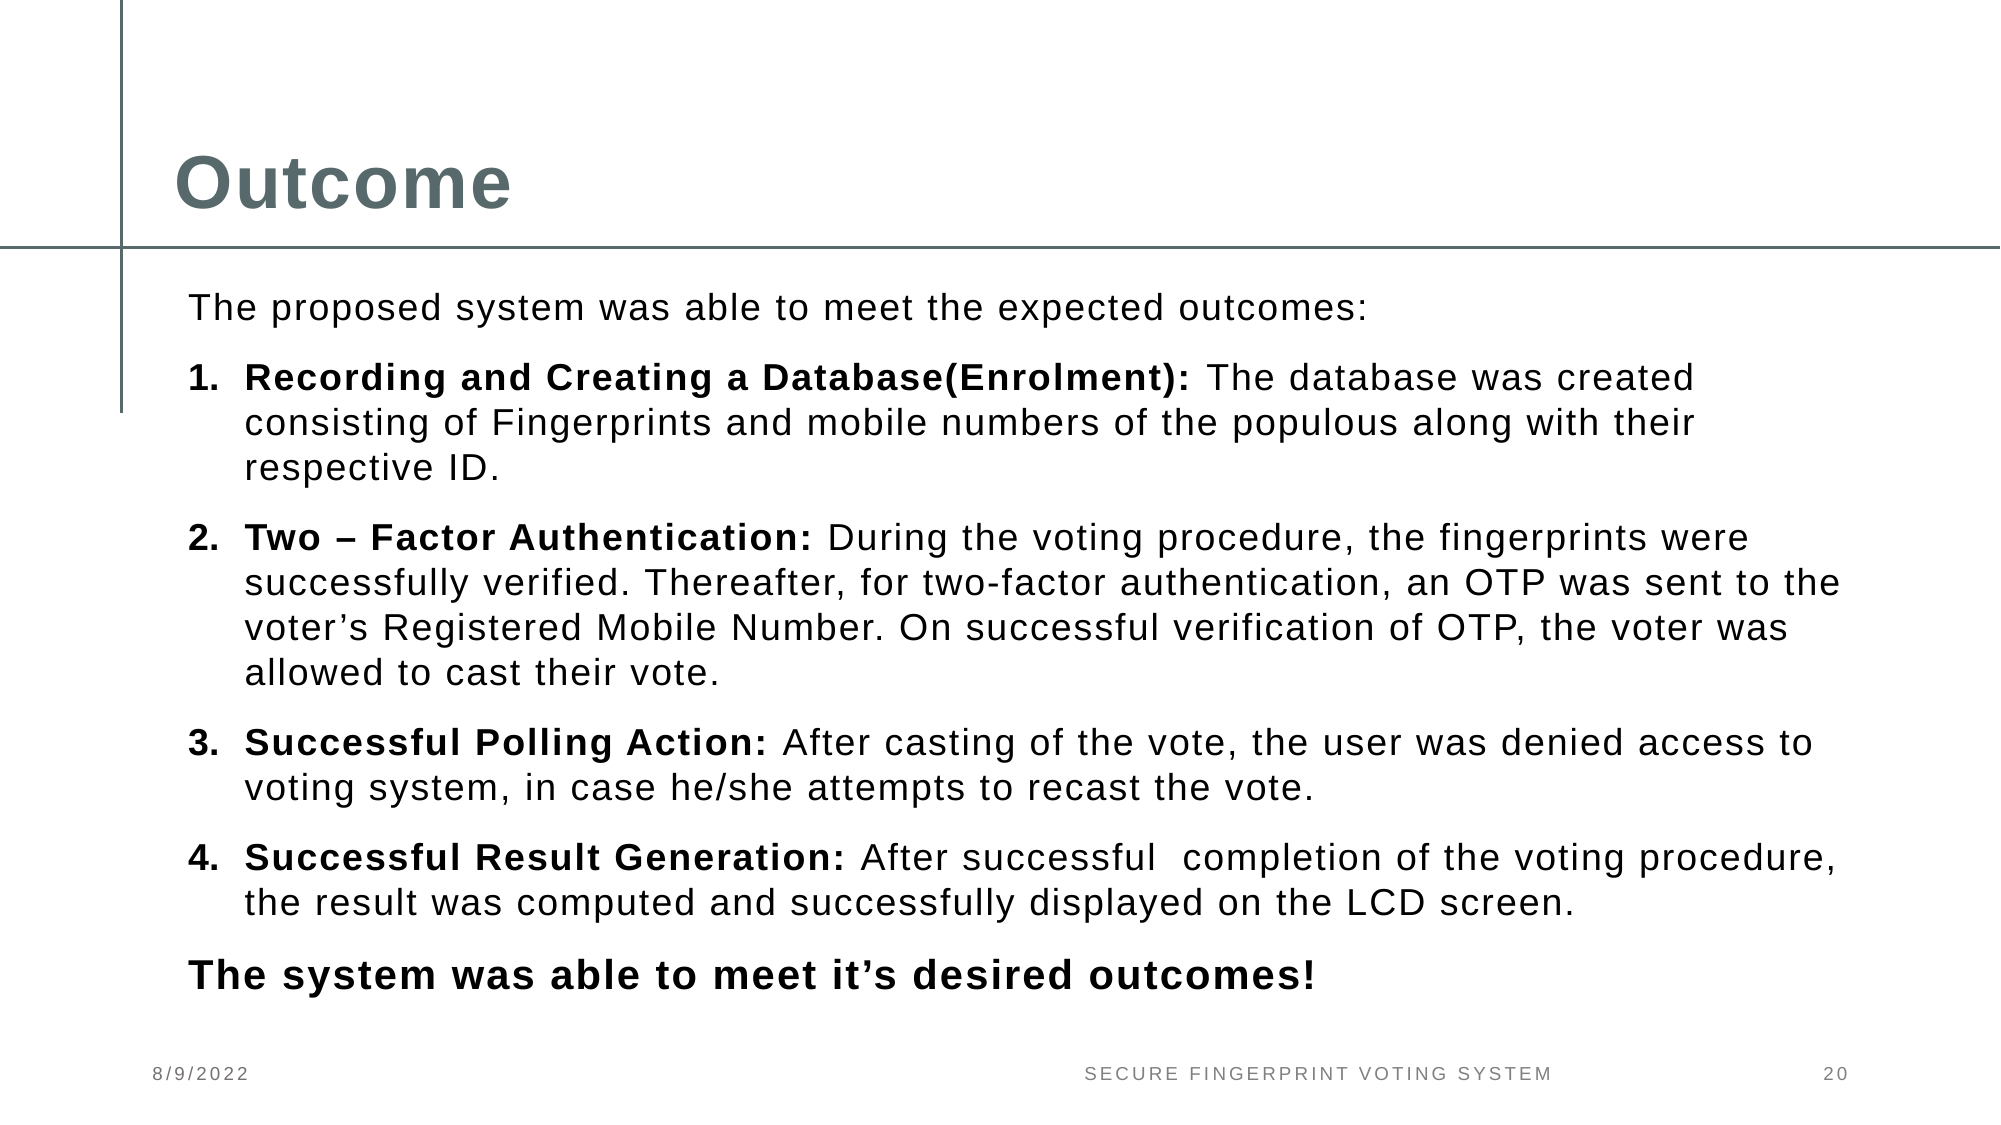

# Outcome
The proposed system was able to meet the expected outcomes:
Recording and Creating a Database(Enrolment): The database was created consisting of Fingerprints and mobile numbers of the populous along with their respective ID.
Two – Factor Authentication: During the voting procedure, the fingerprints were successfully verified. Thereafter, for two-factor authentication, an OTP was sent to the voter’s Registered Mobile Number. On successful verification of OTP, the voter was allowed to cast their vote.
Successful Polling Action: After casting of the vote, the user was denied access to voting system, in case he/she attempts to recast the vote.
Successful Result Generation: After successful  completion of the voting procedure, the result was computed and successfully displayed on the LCD screen.
The system was able to meet it’s desired outcomes!
8/9/2022
Secure Fingerprint Voting System
20